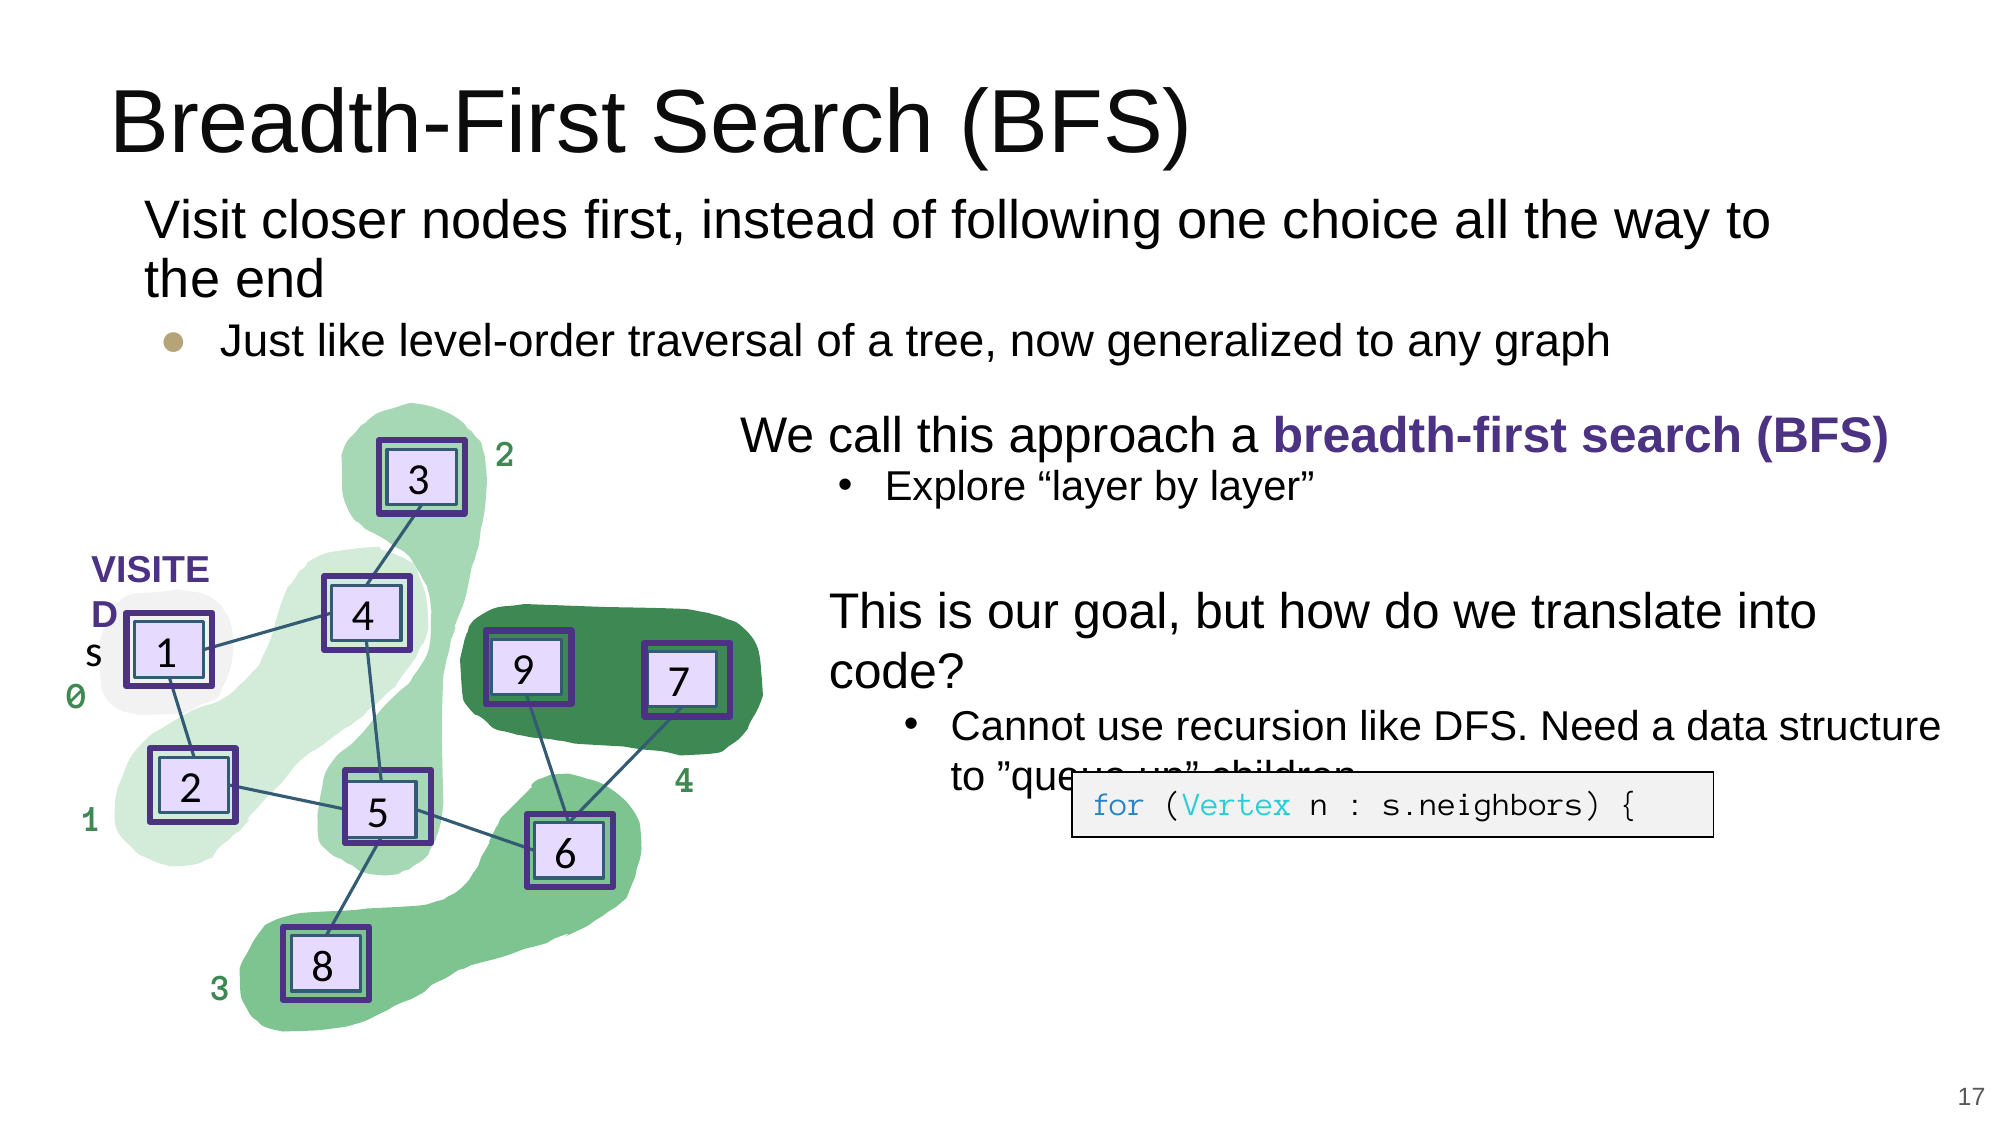

# Breadth-First Search (BFS)
Visit closer nodes first, instead of following one choice all the way to the end
Just like level-order traversal of a tree, now generalized to any graph
We call this approach a breadth-first search (BFS)

2

Explore “layer by layer”
3
VISITED

This is our goal, but how do we translate into code?
Cannot use recursion like DFS. Need a data structure to ”queue up” children…

4

s

1

9

7
0
4

2

for (Vertex n : s.neighbors) {

5
1

6

8
3